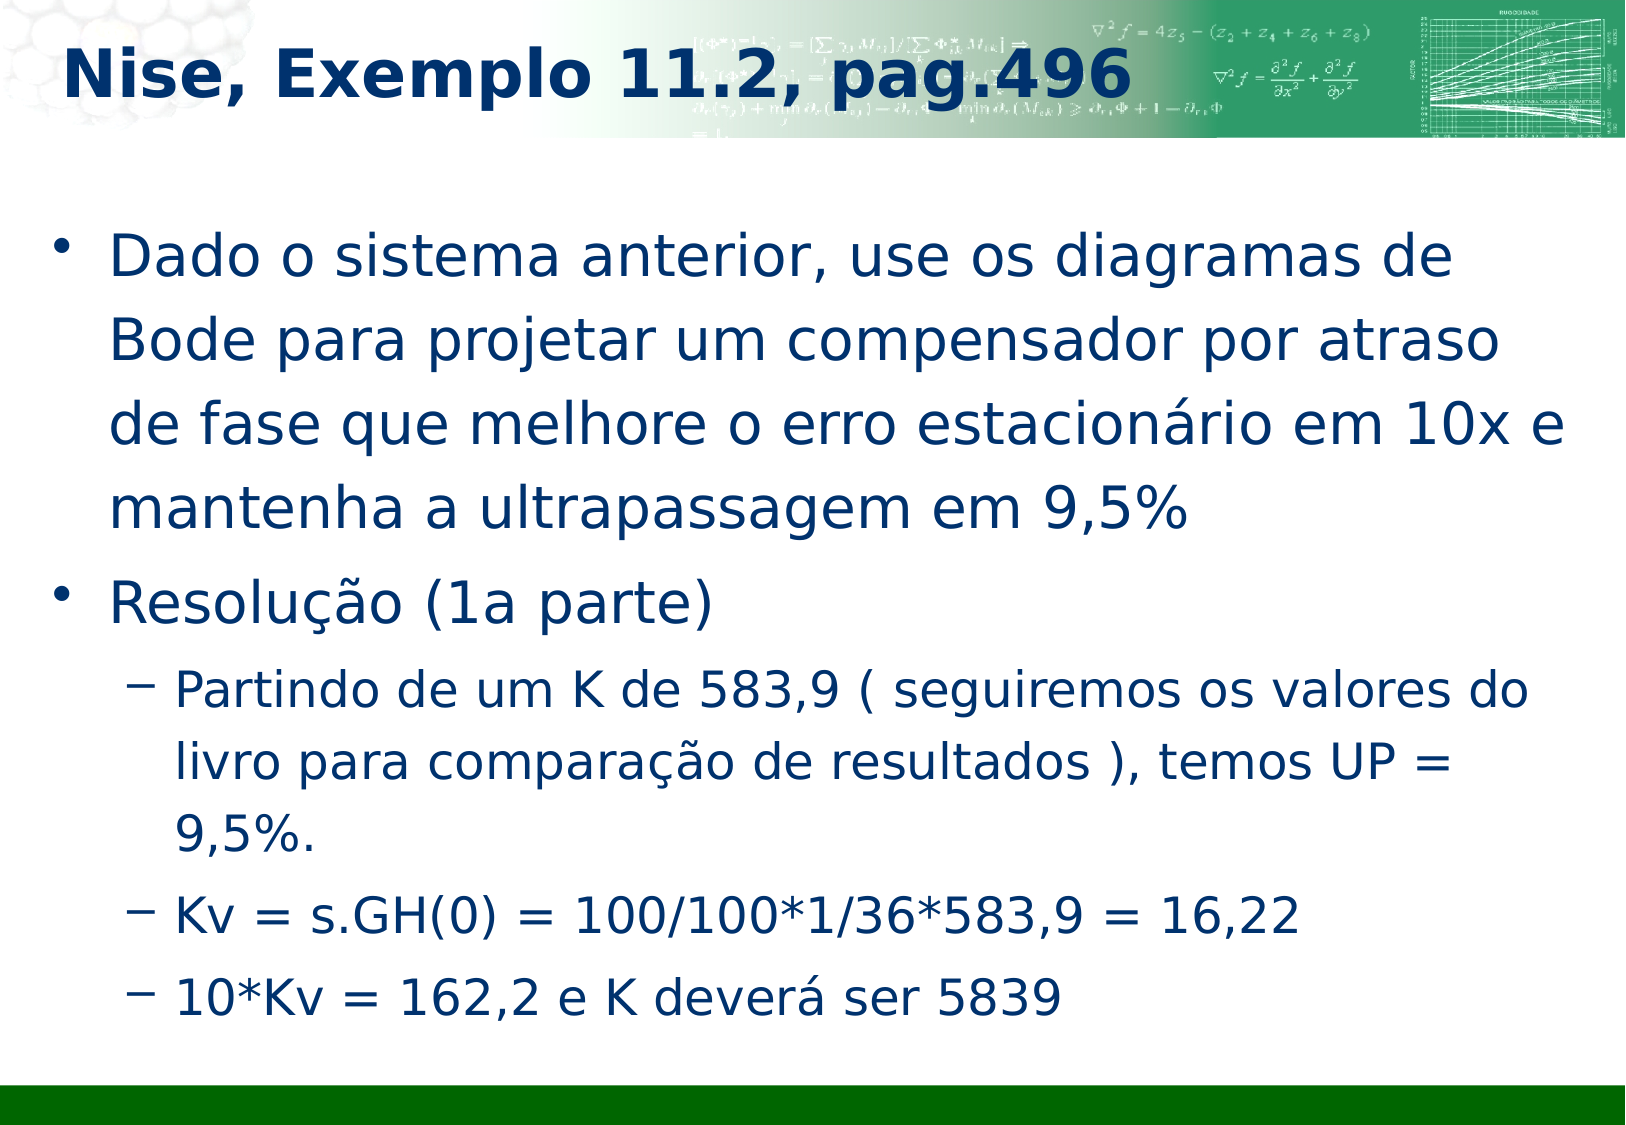

# Nise, Exemplo 11.2, pag.496
Dado o sistema anterior, use os diagramas de Bode para projetar um compensador por atraso de fase que melhore o erro estacionário em 10x e mantenha a ultrapassagem em 9,5%
Resolução (1a parte)
Partindo de um K de 583,9 ( seguiremos os valores do livro para comparação de resultados ), temos UP = 9,5%.
Kv = s.GH(0) = 100/100*1/36*583,9 = 16,22
10*Kv = 162,2 e K deverá ser 5839